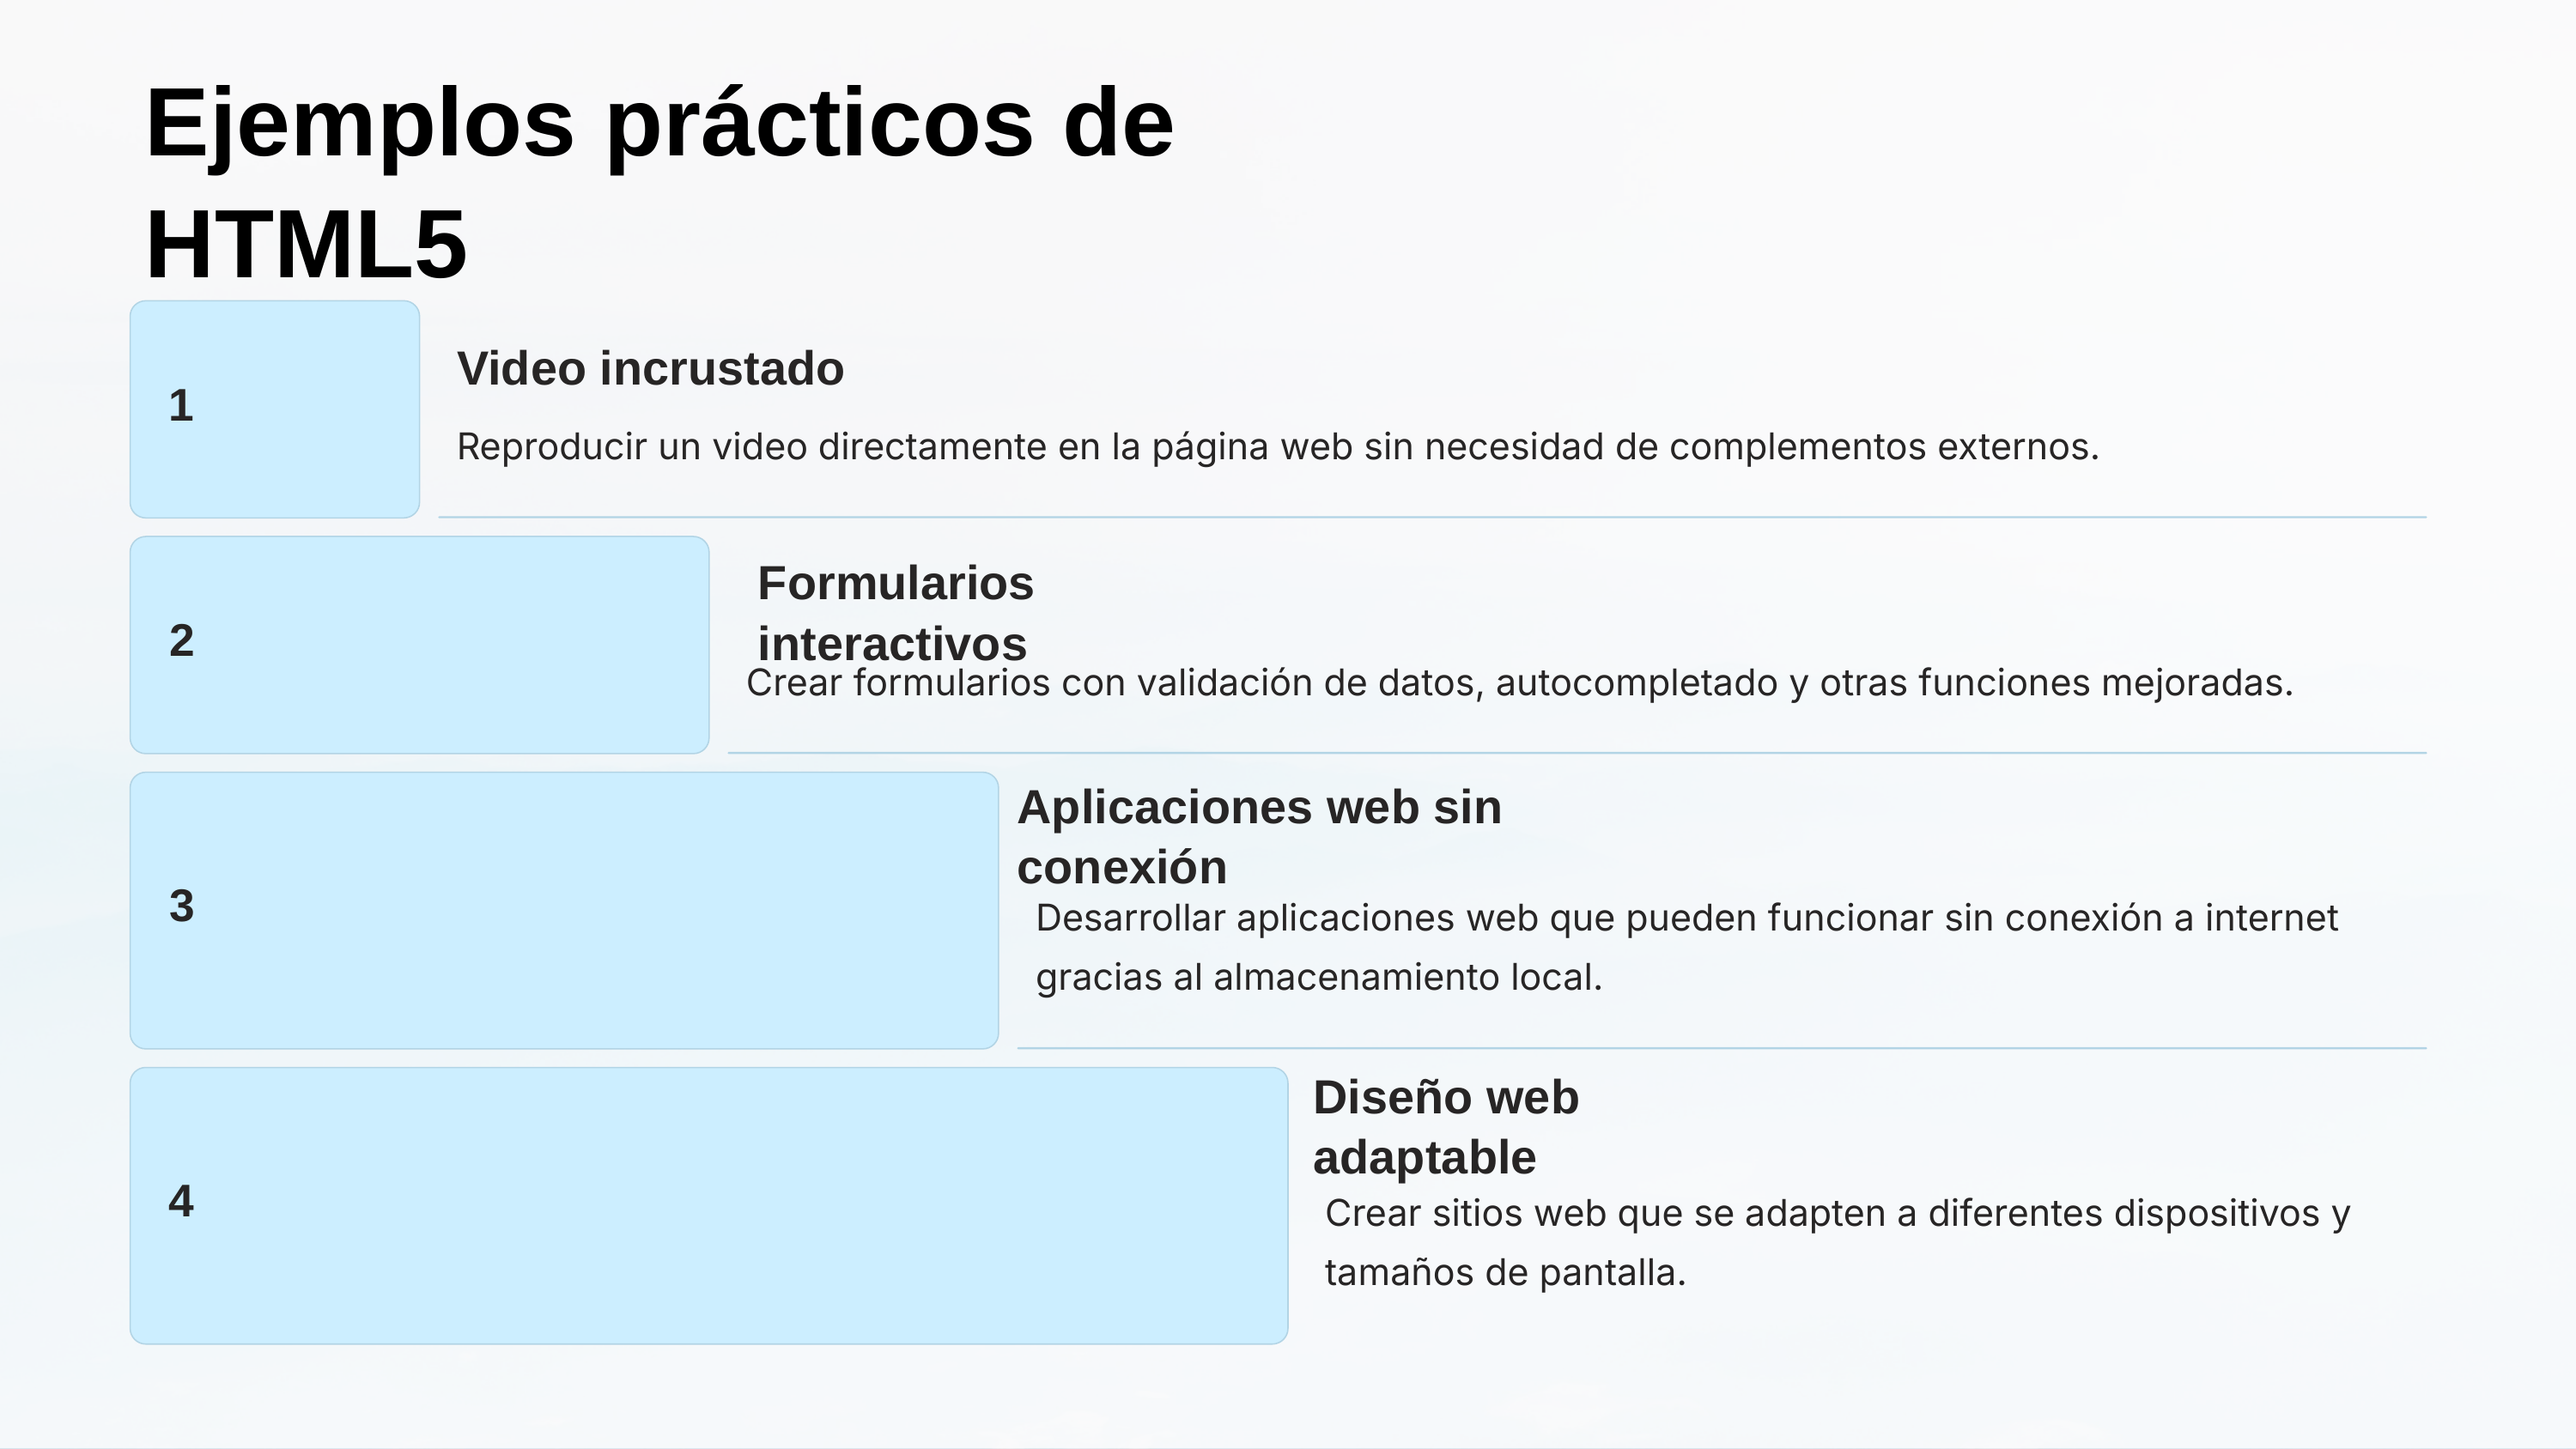

Ejemplos prácticos de HTML5

Video incrustado
1
Reproducir un video directamente en la página web sin necesidad de complementos externos.

Formularios interactivos
2
Crear formularios con validación de datos, autocompletado y otras funciones mejoradas.

Aplicaciones web sin conexión
3
Desarrollar aplicaciones web que pueden funcionar sin conexión a internet gracias al almacenamiento local.

Diseño web adaptable

4
Crear sitios web que se adapten a diferentes dispositivos y tamaños de pantalla.